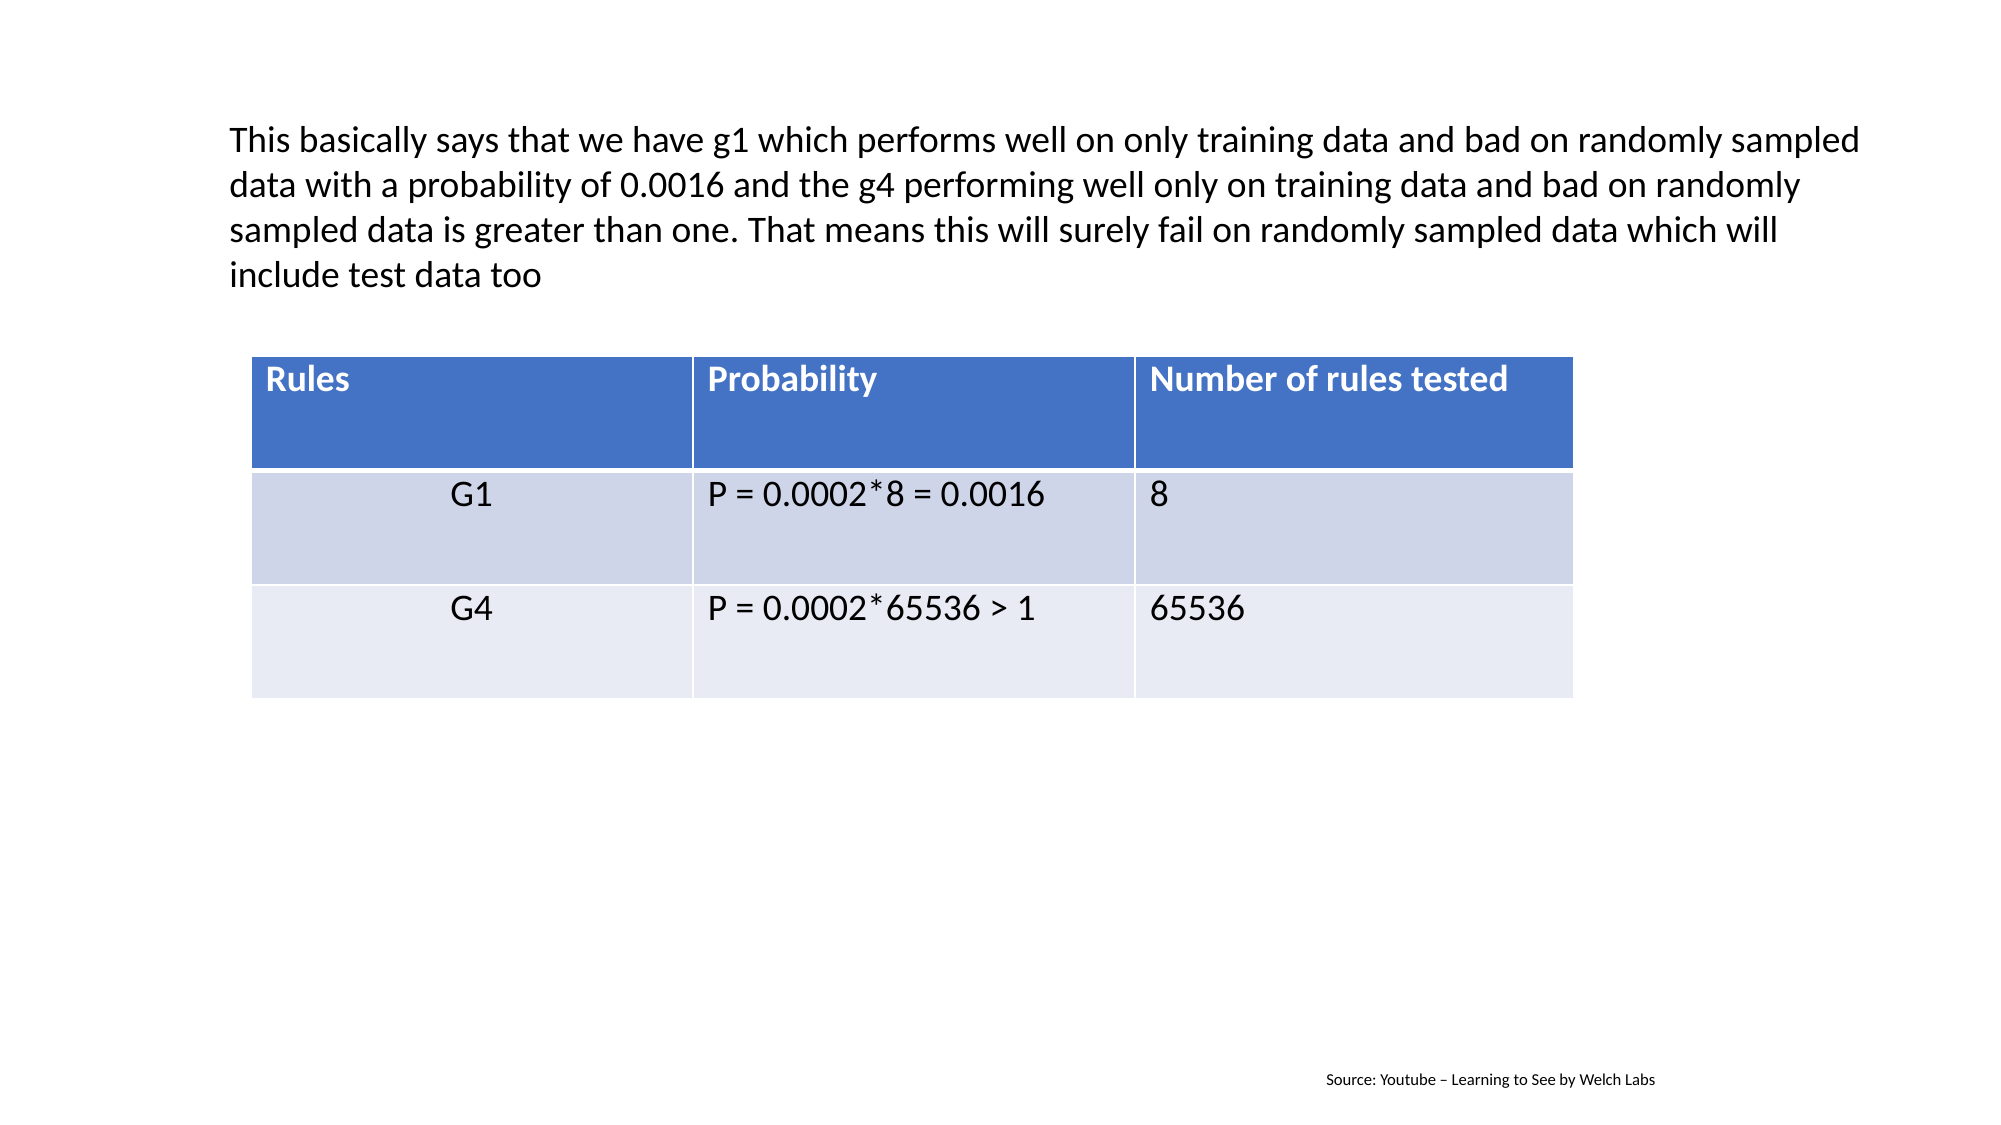

This basically says that we have g1 which performs well on only training data and bad on randomly sampled data with a probability of 0.0016 and the g4 performing well only on training data and bad on randomly sampled data is greater than one. That means this will surely fail on randomly sampled data which will include test data too
| Rules | Probability | Number of rules tested |
| --- | --- | --- |
| G1 | P = 0.0002\*8 = 0.0016 | 8 |
| G4 | P = 0.0002\*65536 > 1 | 65536 |
Source: Youtube – Learning to See by Welch Labs